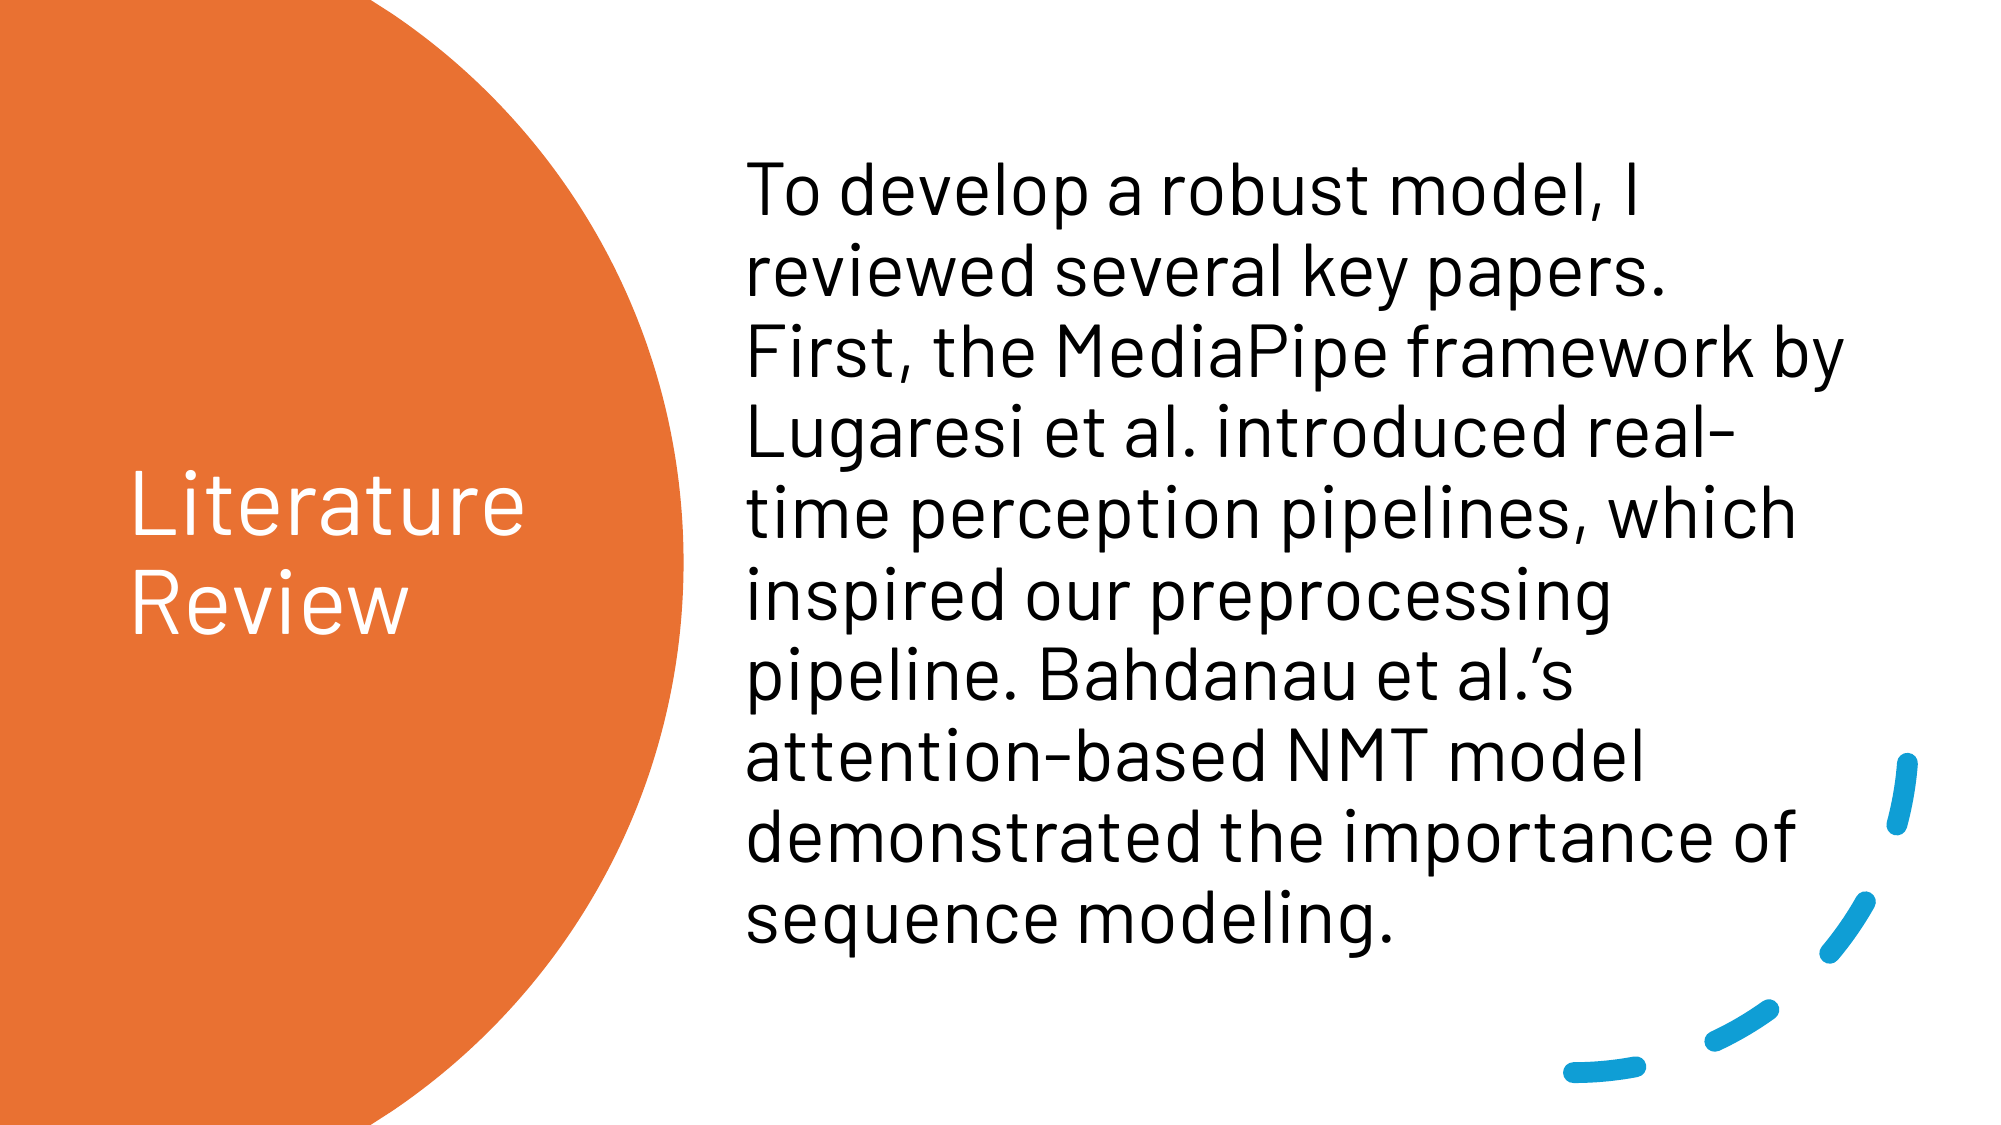

To develop a robust model, I reviewed several key papers. First, the MediaPipe framework by Lugaresi et al. introduced real-time perception pipelines, which inspired our preprocessing pipeline. Bahdanau et al.’s attention-based NMT model demonstrated the importance of sequence modeling.
# Literature Review